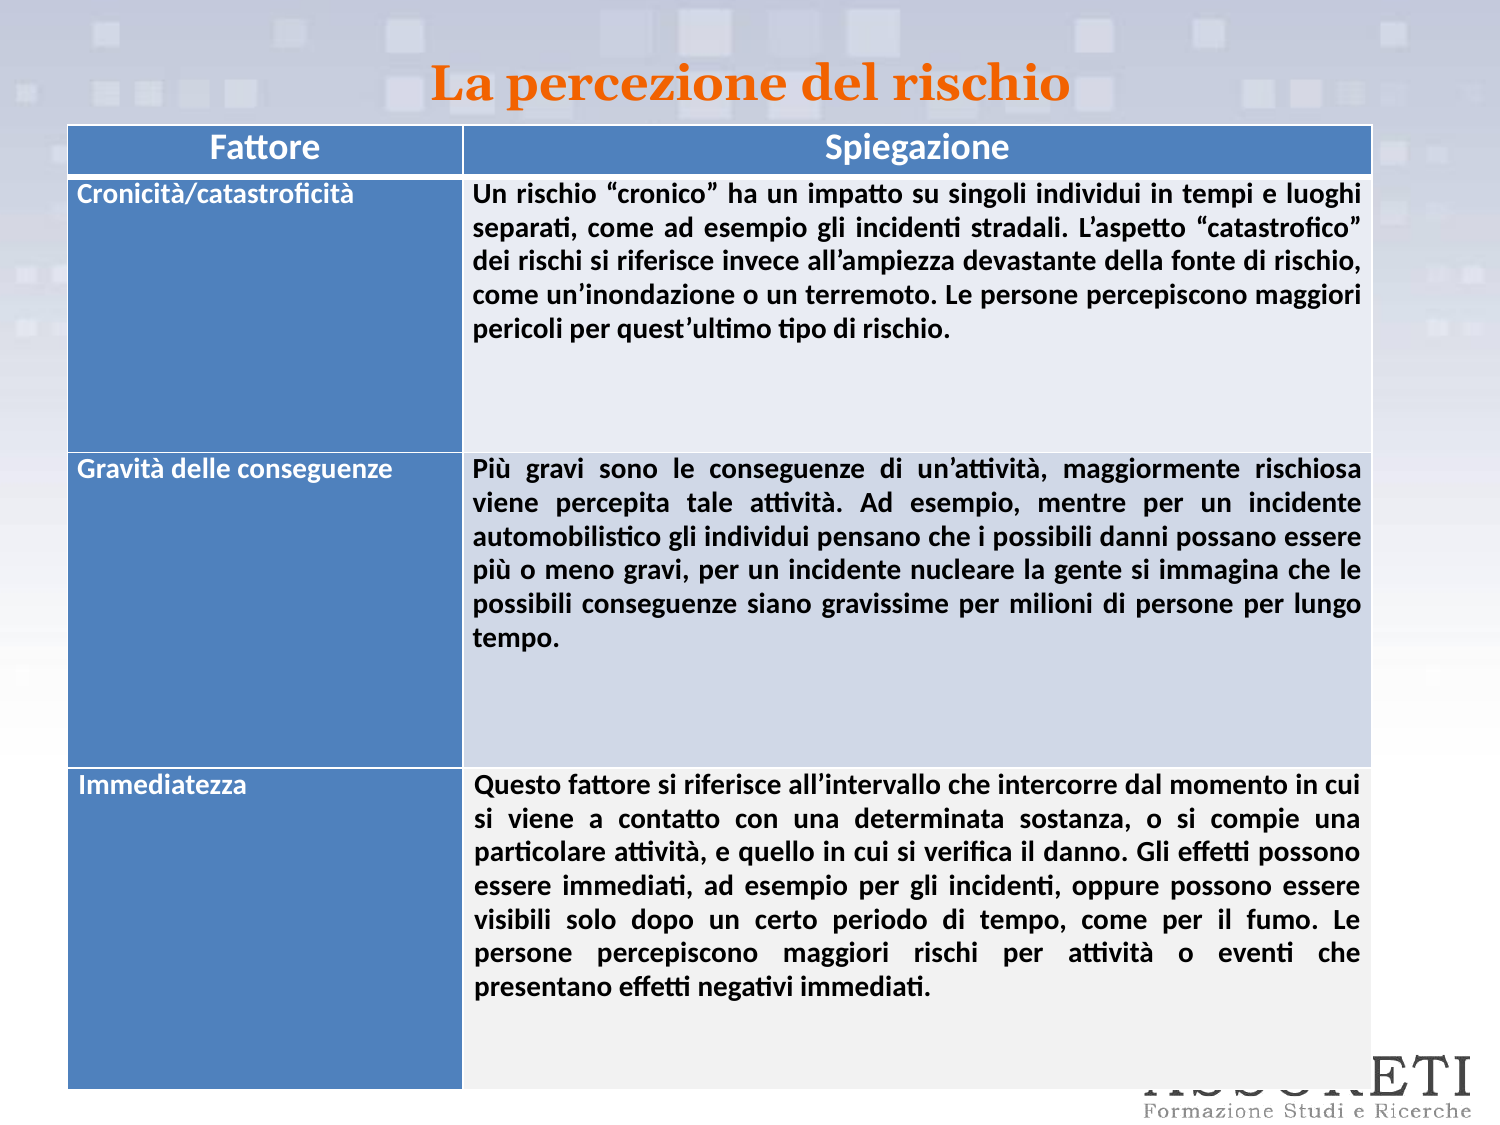

La percezione del rischio
| Fattore | Spiegazione |
| --- | --- |
| Cronicità/catastroficità | Un rischio “cronico” ha un impatto su singoli individui in tempi e luoghi separati, come ad esempio gli incidenti stradali. L’aspetto “catastrofico” dei rischi si riferisce invece all’ampiezza devastante della fonte di rischio, come un’inondazione o un terremoto. Le persone percepiscono maggiori pericoli per quest’ultimo tipo di rischio. |
| Gravità delle conseguenze | Più gravi sono le conseguenze di un’attività, maggiormente rischiosa viene percepita tale attività. Ad esempio, mentre per un incidente automobilistico gli individui pensano che i possibili danni possano essere più o meno gravi, per un incidente nucleare la gente si immagina che le possibili conseguenze siano gravissime per milioni di persone per lungo tempo. |
| Immediatezza | Questo fattore si riferisce all’intervallo che intercorre dal momento in cui si viene a contatto con una determinata sostanza, o si compie una particolare attività, e quello in cui si verifica il danno. Gli effetti possono essere immediati, ad esempio per gli incidenti, oppure possono essere visibili solo dopo un certo periodo di tempo, come per il fumo. Le persone percepiscono maggiori rischi per attività o eventi che presentano effetti negativi immediati. |
33